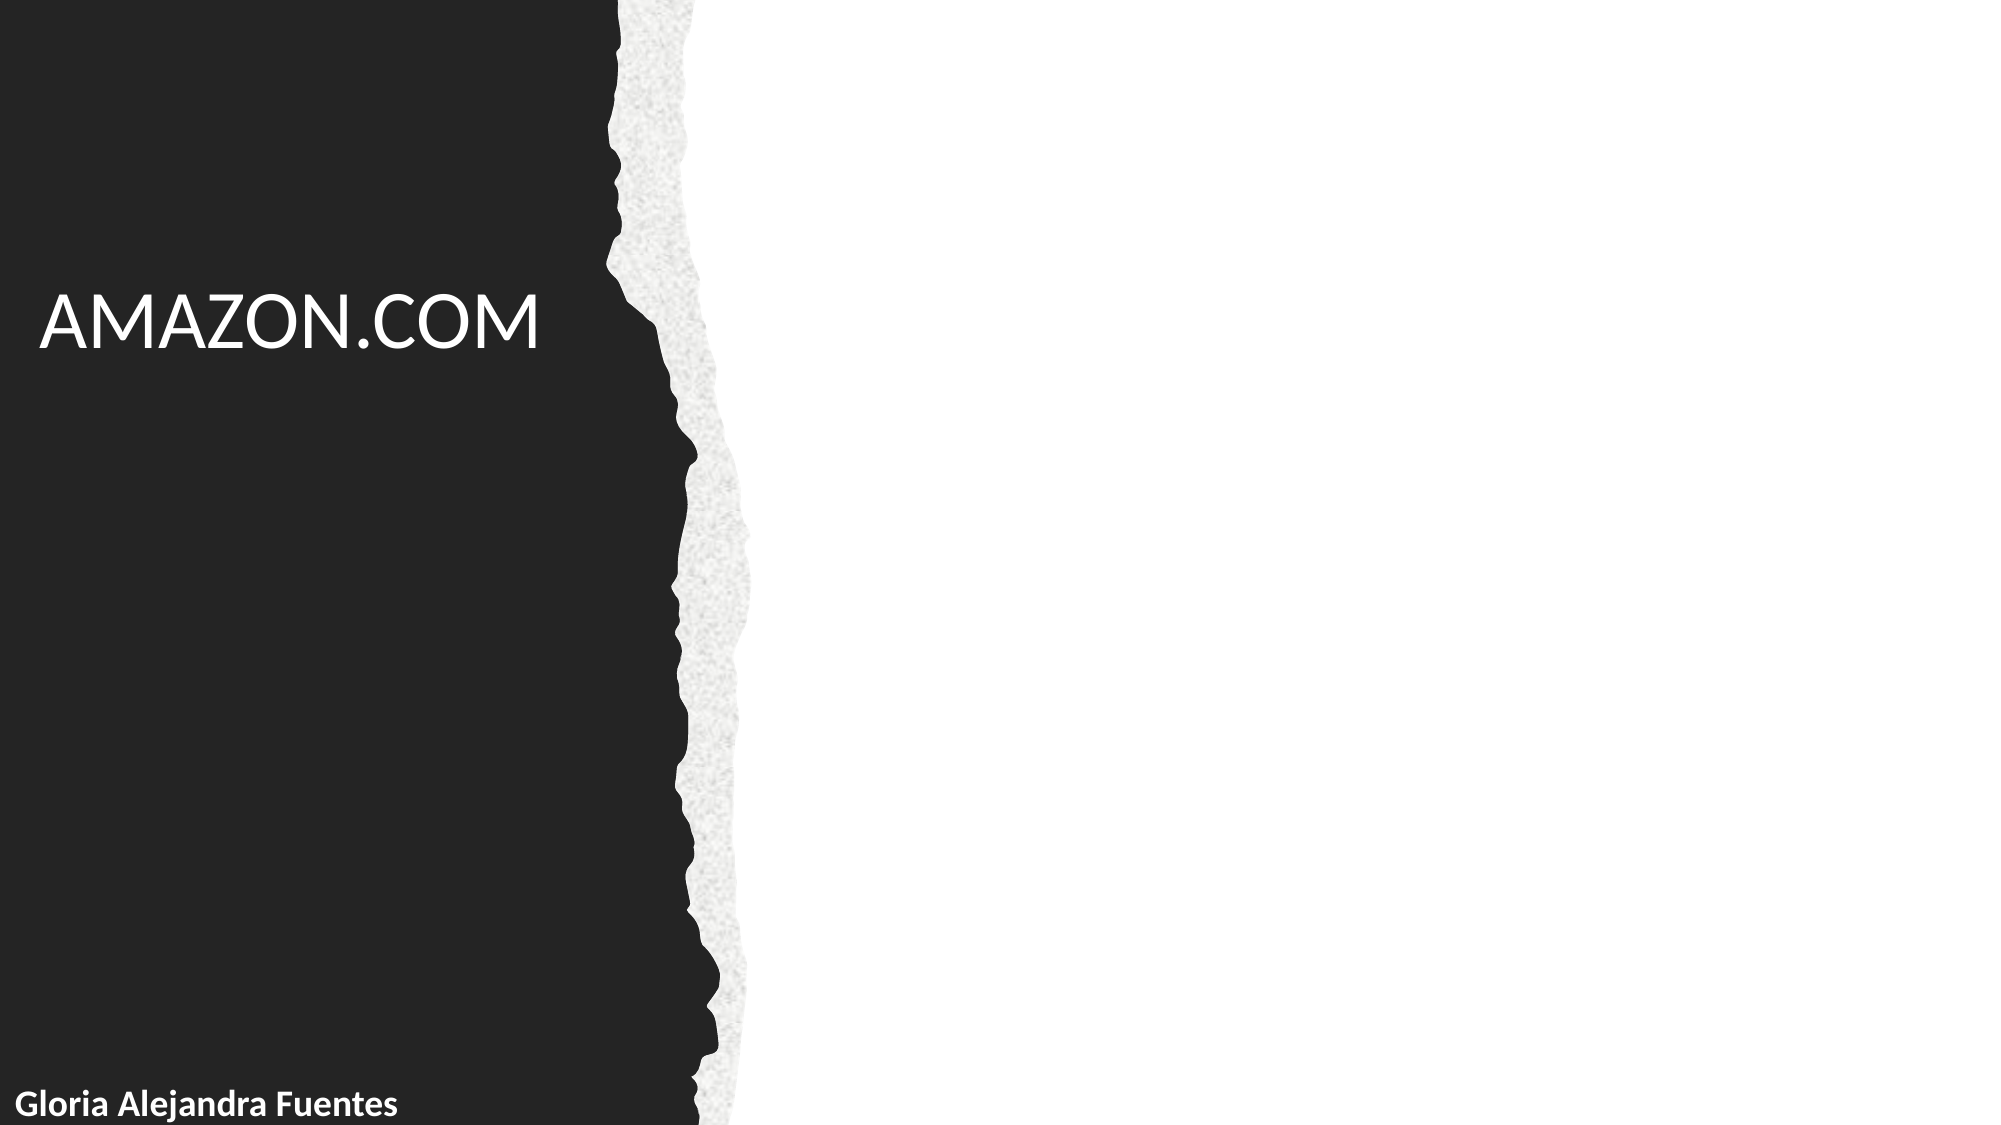

Amazon fue creado en 1994, en el estado de Washington. En julio de 1995, la compañía vendió su primer libro. En octubre de 1995, la empresa se anunció al público. En 1996, se reincorporó en Delaware. Amazon lanzó su oferta pública inicial de acciones el 15 de mayo de 1997, negociando bajo el símbolo de bolsa AMZN de NASDAQ, a un precio de 18 dólares por acción.

El plan de negocios inicial de Amazon era inusual. No esperaba obtener un beneficio de cuatro a cinco años. Este crecimiento "lento" hizo que los accionistas se quejaran de que la compañía no alcanzara la rentabilidad lo suficientemente rápido como para justificar la inversión o incluso para sobrevivir a largo plazo. Cuando la burbuja de punto com surgió a comienzos del siglo XXI, destruyendo muchas empresas electrónicas en el proceso, Amazon sobrevivió y creció en la burbuja hasta convertirse en un jugador enorme en las ventas en línea. Finalmente, obtuvo su primer beneficio en el cuarto trimestre de 2001: 5 millones de dólares (es decir, 1¢ por acción), con ingresos superiores a mil millones de dólares. Este margen de beneficio, aunque extremadamente modesto, demostró a los escépticos que el modelo de negocios no convencional de Bezos podría tener éxito.5 En 1999, la revista Time nombró a Bezos como Persona del Año, reconociendo el éxito de la compañía en popularizar las compras en línea.
El 15 de mayo de 2017, Amazon cumple dos décadas desde que empezó a cotizar en el Nasdaq. El valor bursátil de Amazon está próximo a los 460.000 millones de dólares, lo que le coloca como la cuarta más grande del índice S&P 500 entre Microsoft y Facebook.
 En julio de 2021, tras 27 años desde su fundación, Bezos anunció que dejaba de ser el CEO de Amazon.

# AMAZON.COM
Gloria Alejandra Fuentes